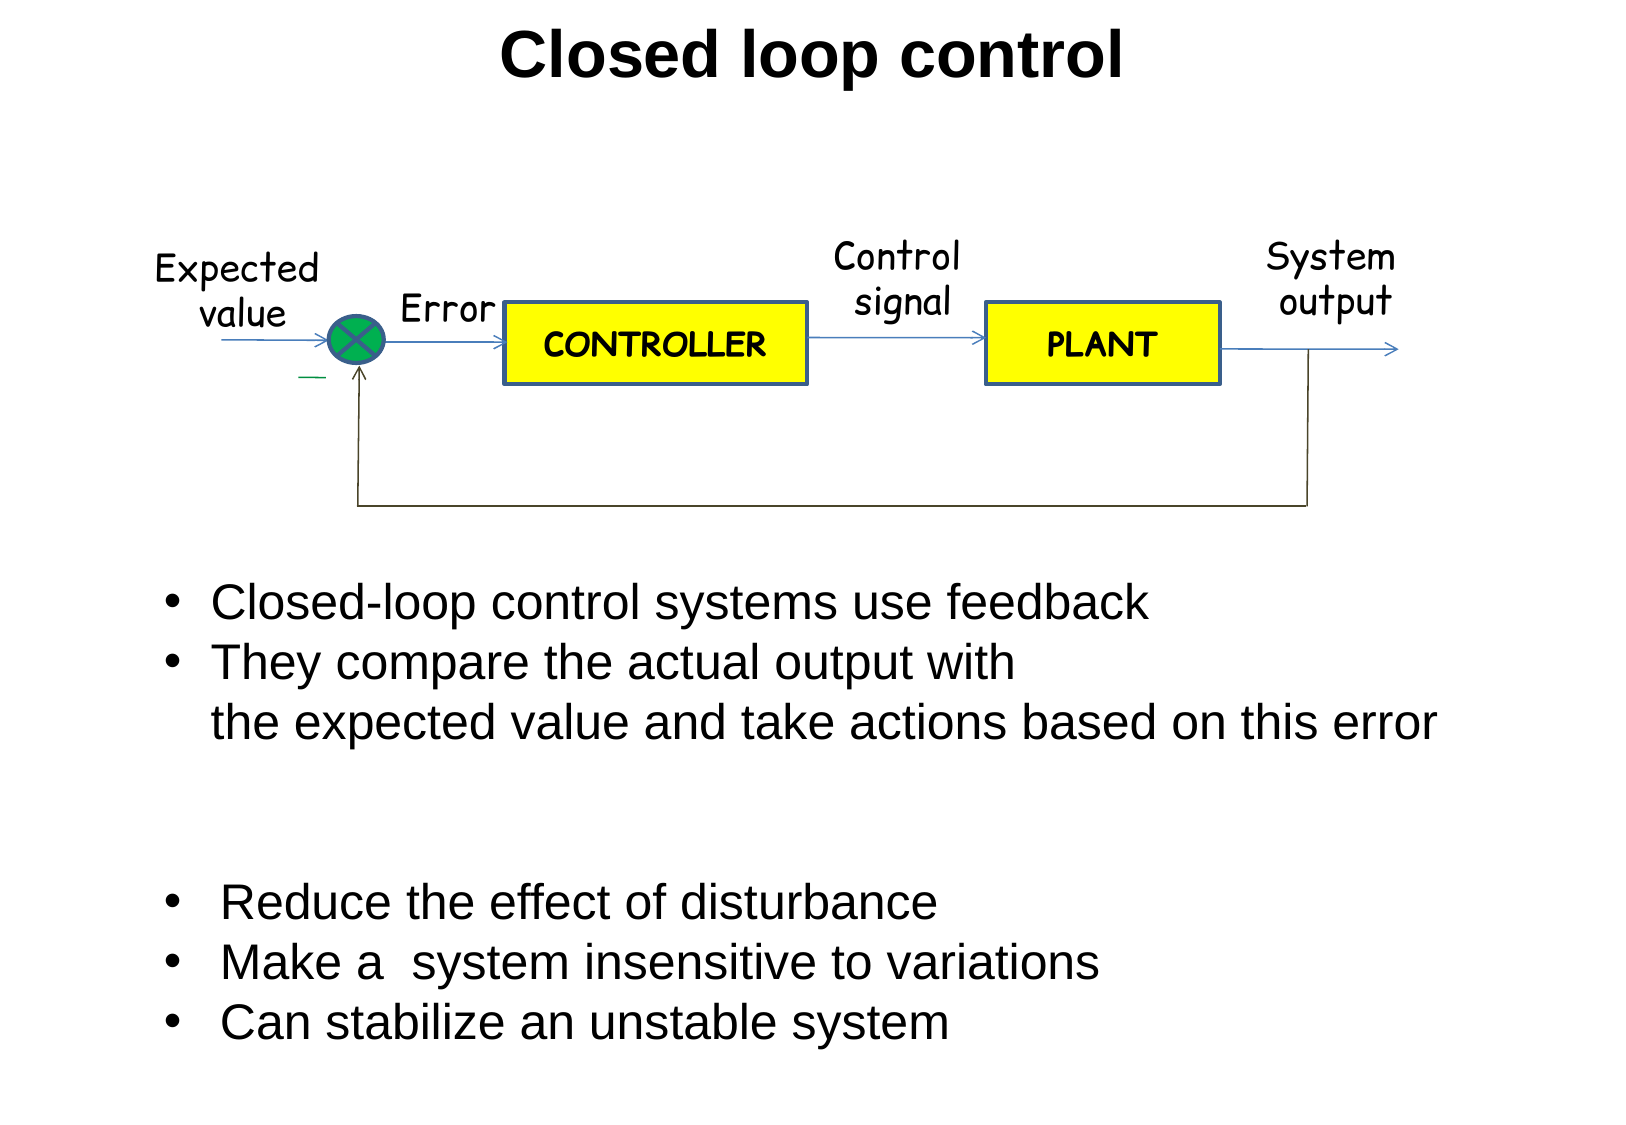

# Closed loop control
Control
 signal
System
output
Expected
value
Error
CONTROLLER
PLANT

Closed-loop control systems use feedback
They compare the actual output with the expected value and take actions based on this error

Reduce the effect of disturbance
Make a  system insensitive to variations
Can stabilize an unstable system